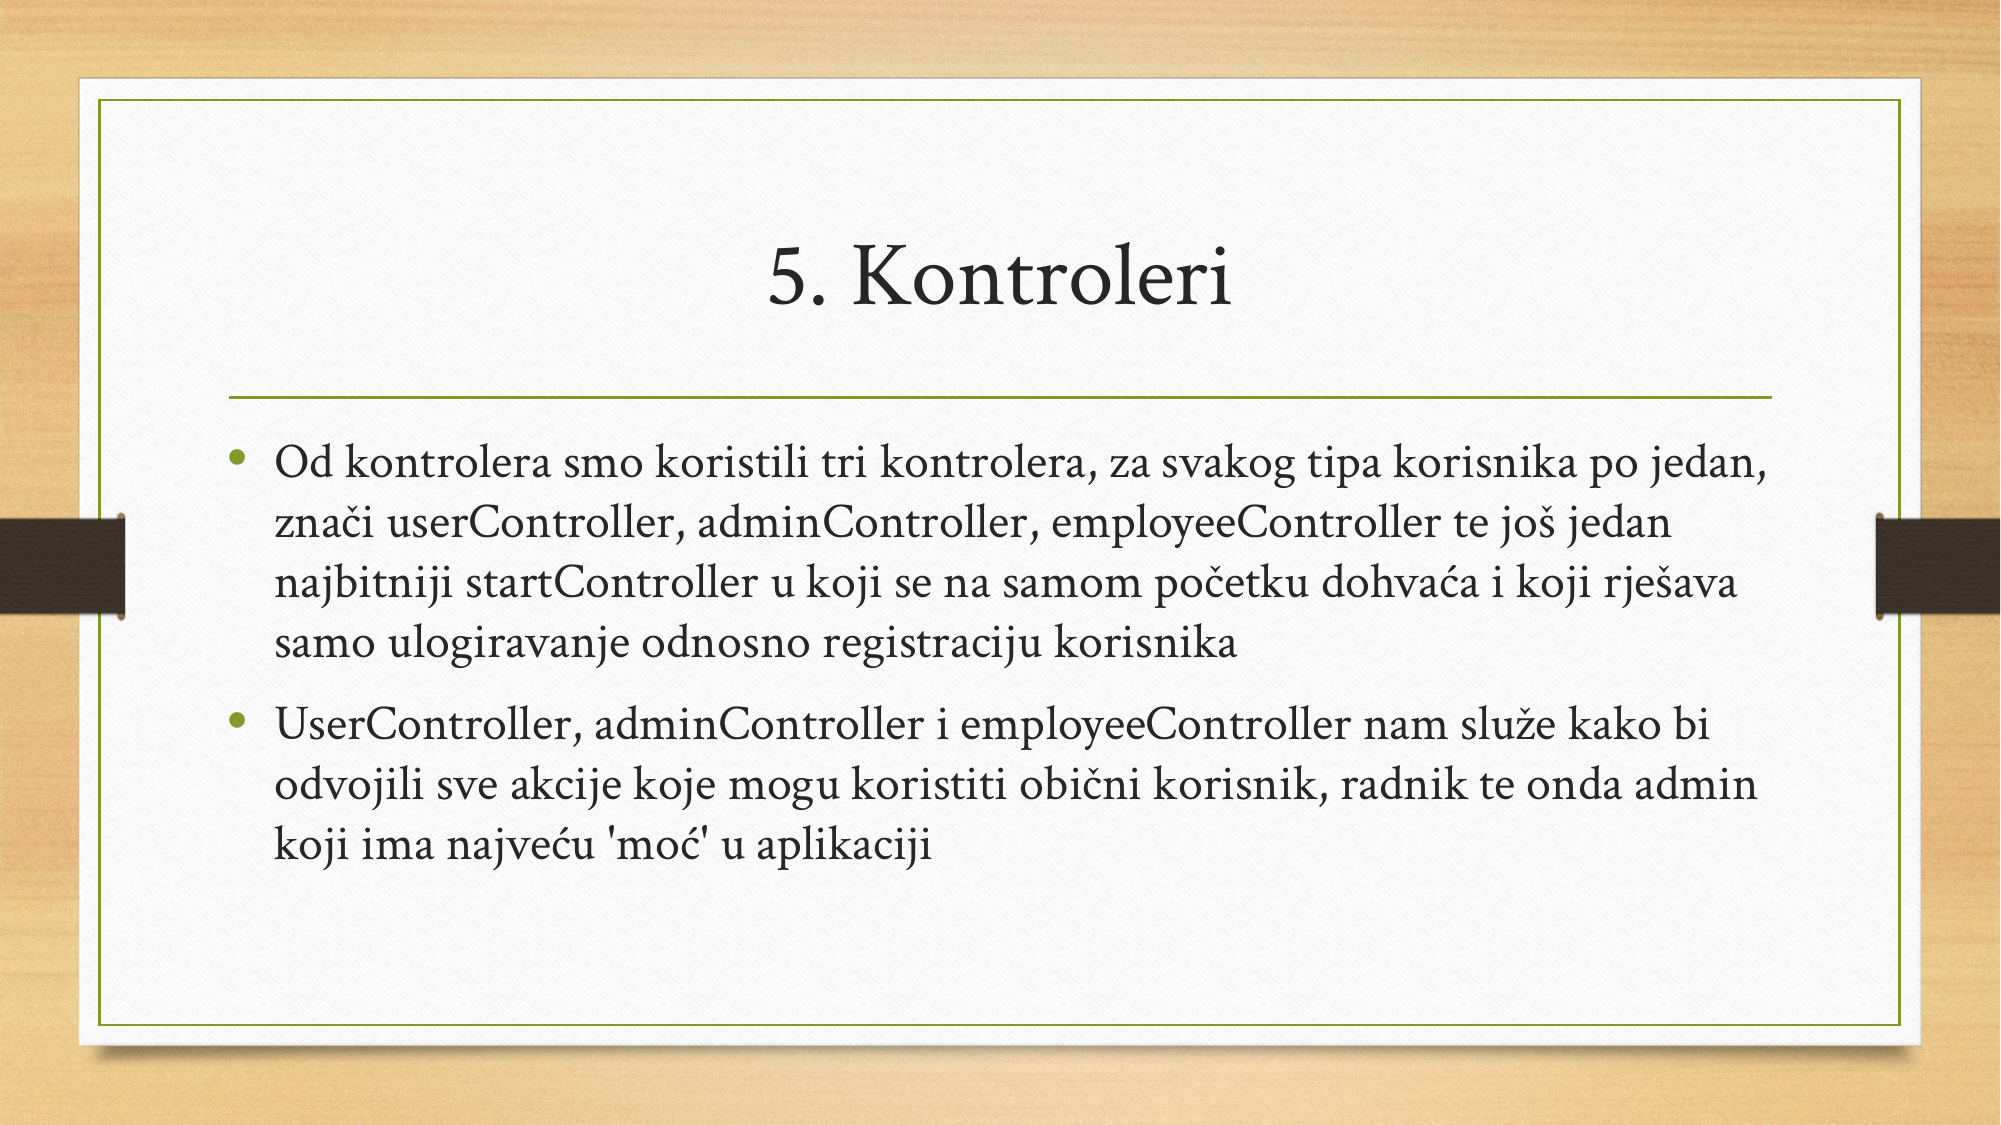

# 5. Kontroleri
Od kontrolera smo koristili tri kontrolera, za svakog tipa korisnika po jedan, znači userController, adminController, employeeController te još jedan najbitniji startController u koji se na samom početku dohvaća i koji rješava samo ulogiravanje odnosno registraciju korisnika
UserController, adminController i employeeController nam služe kako bi odvojili sve akcije koje mogu koristiti obični korisnik, radnik te onda admin koji ima najveću 'moć' u aplikaciji